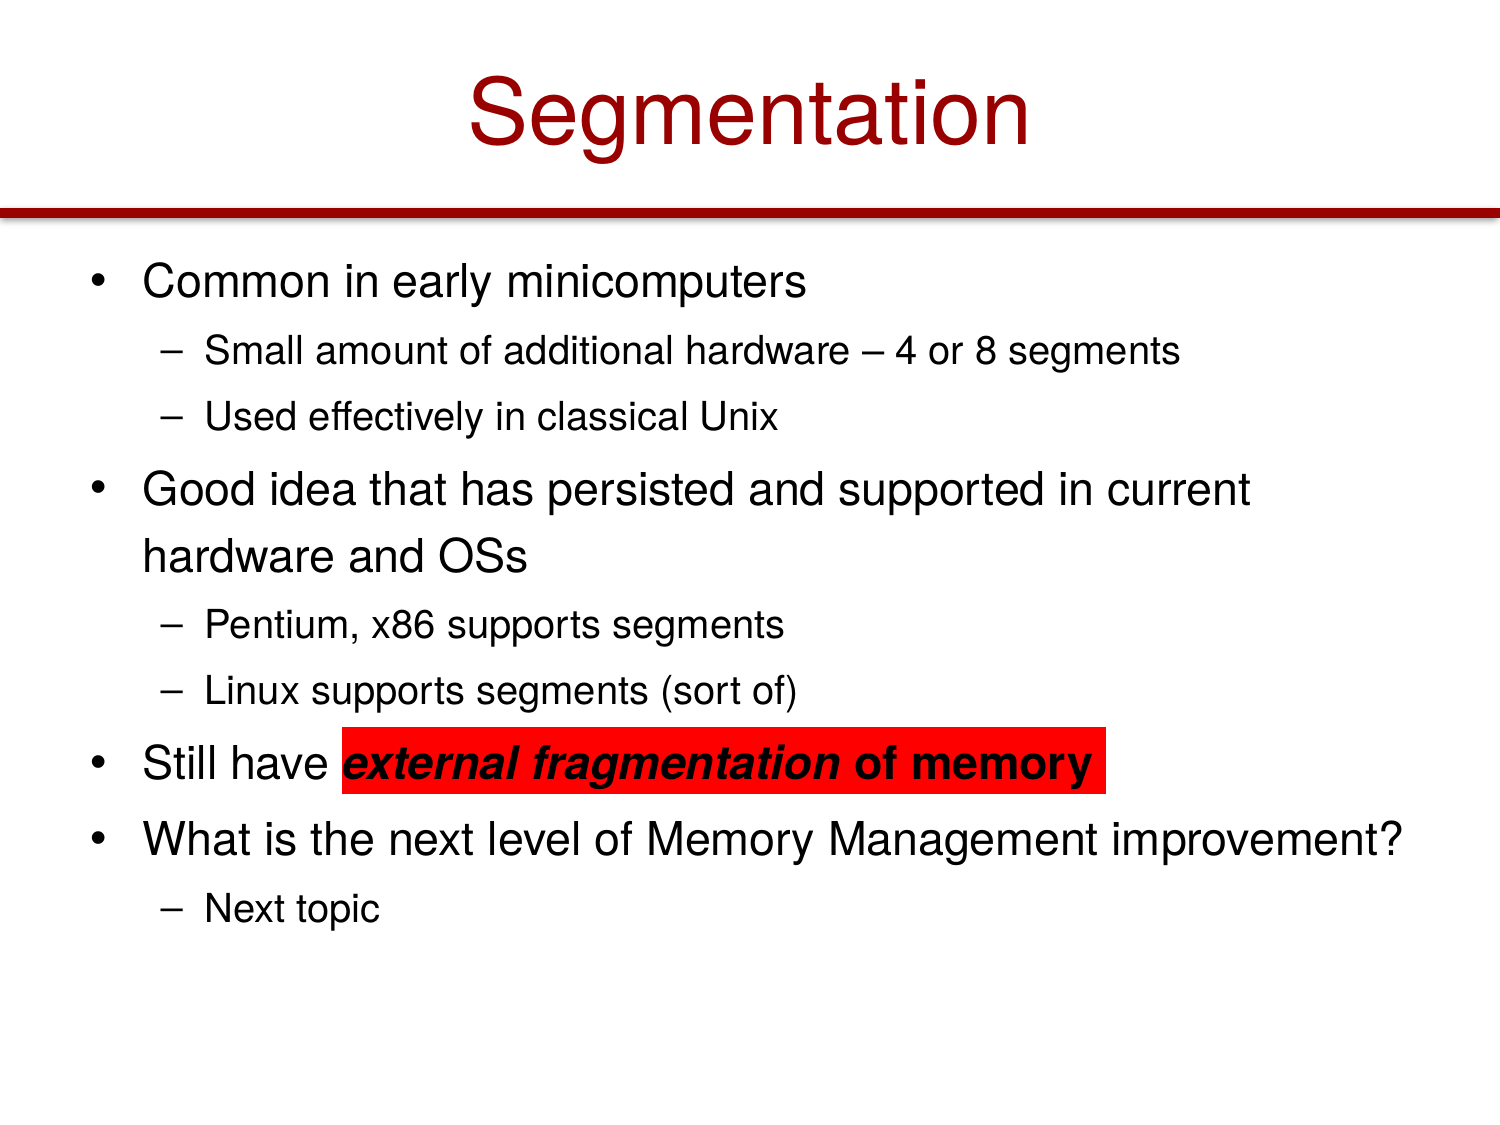

# Segmentation
Common in early minicomputers
Small amount of additional hardware – 4 or 8 segments
Used effectively in classical Unix
Good idea that has persisted and supported in current hardware and OSs
Pentium, x86 supports segments
Linux supports segments (sort of)
Still have external fragmentation of memory
What is the next level of Memory Management improvement?
Next topic